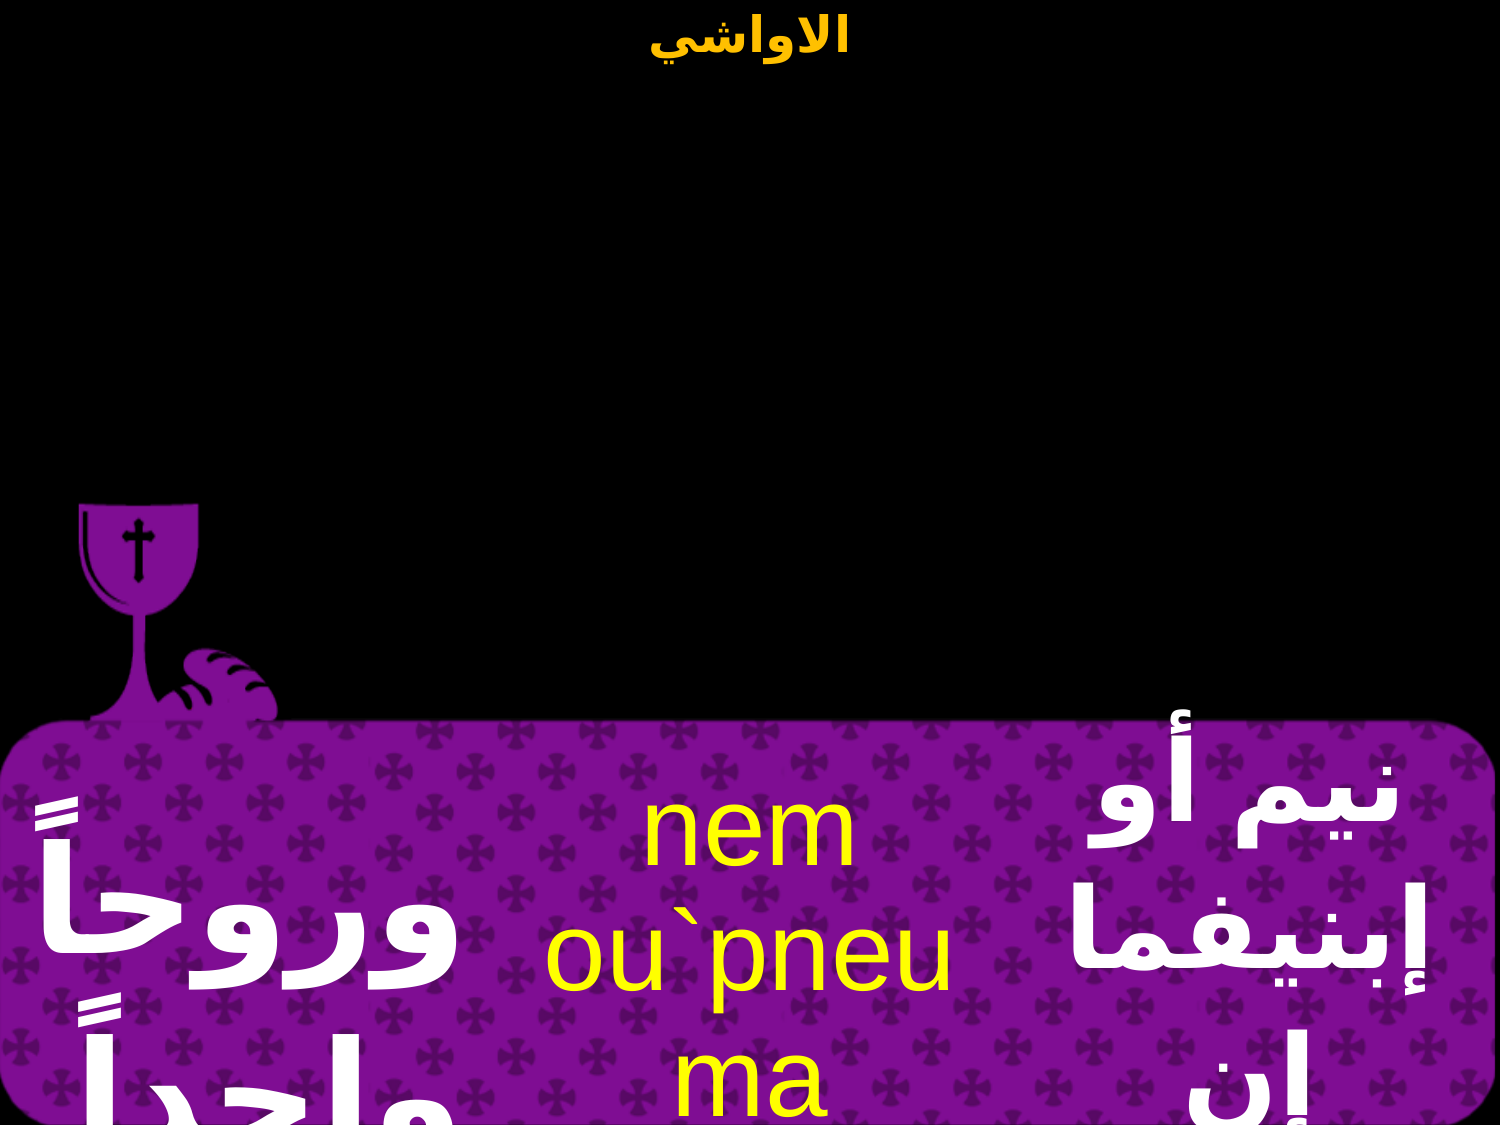

| وروحاً واحداً | nem ou`pneuma `nouwt | نيم أو إبنيفما إن أوأوت |
| --- | --- | --- |